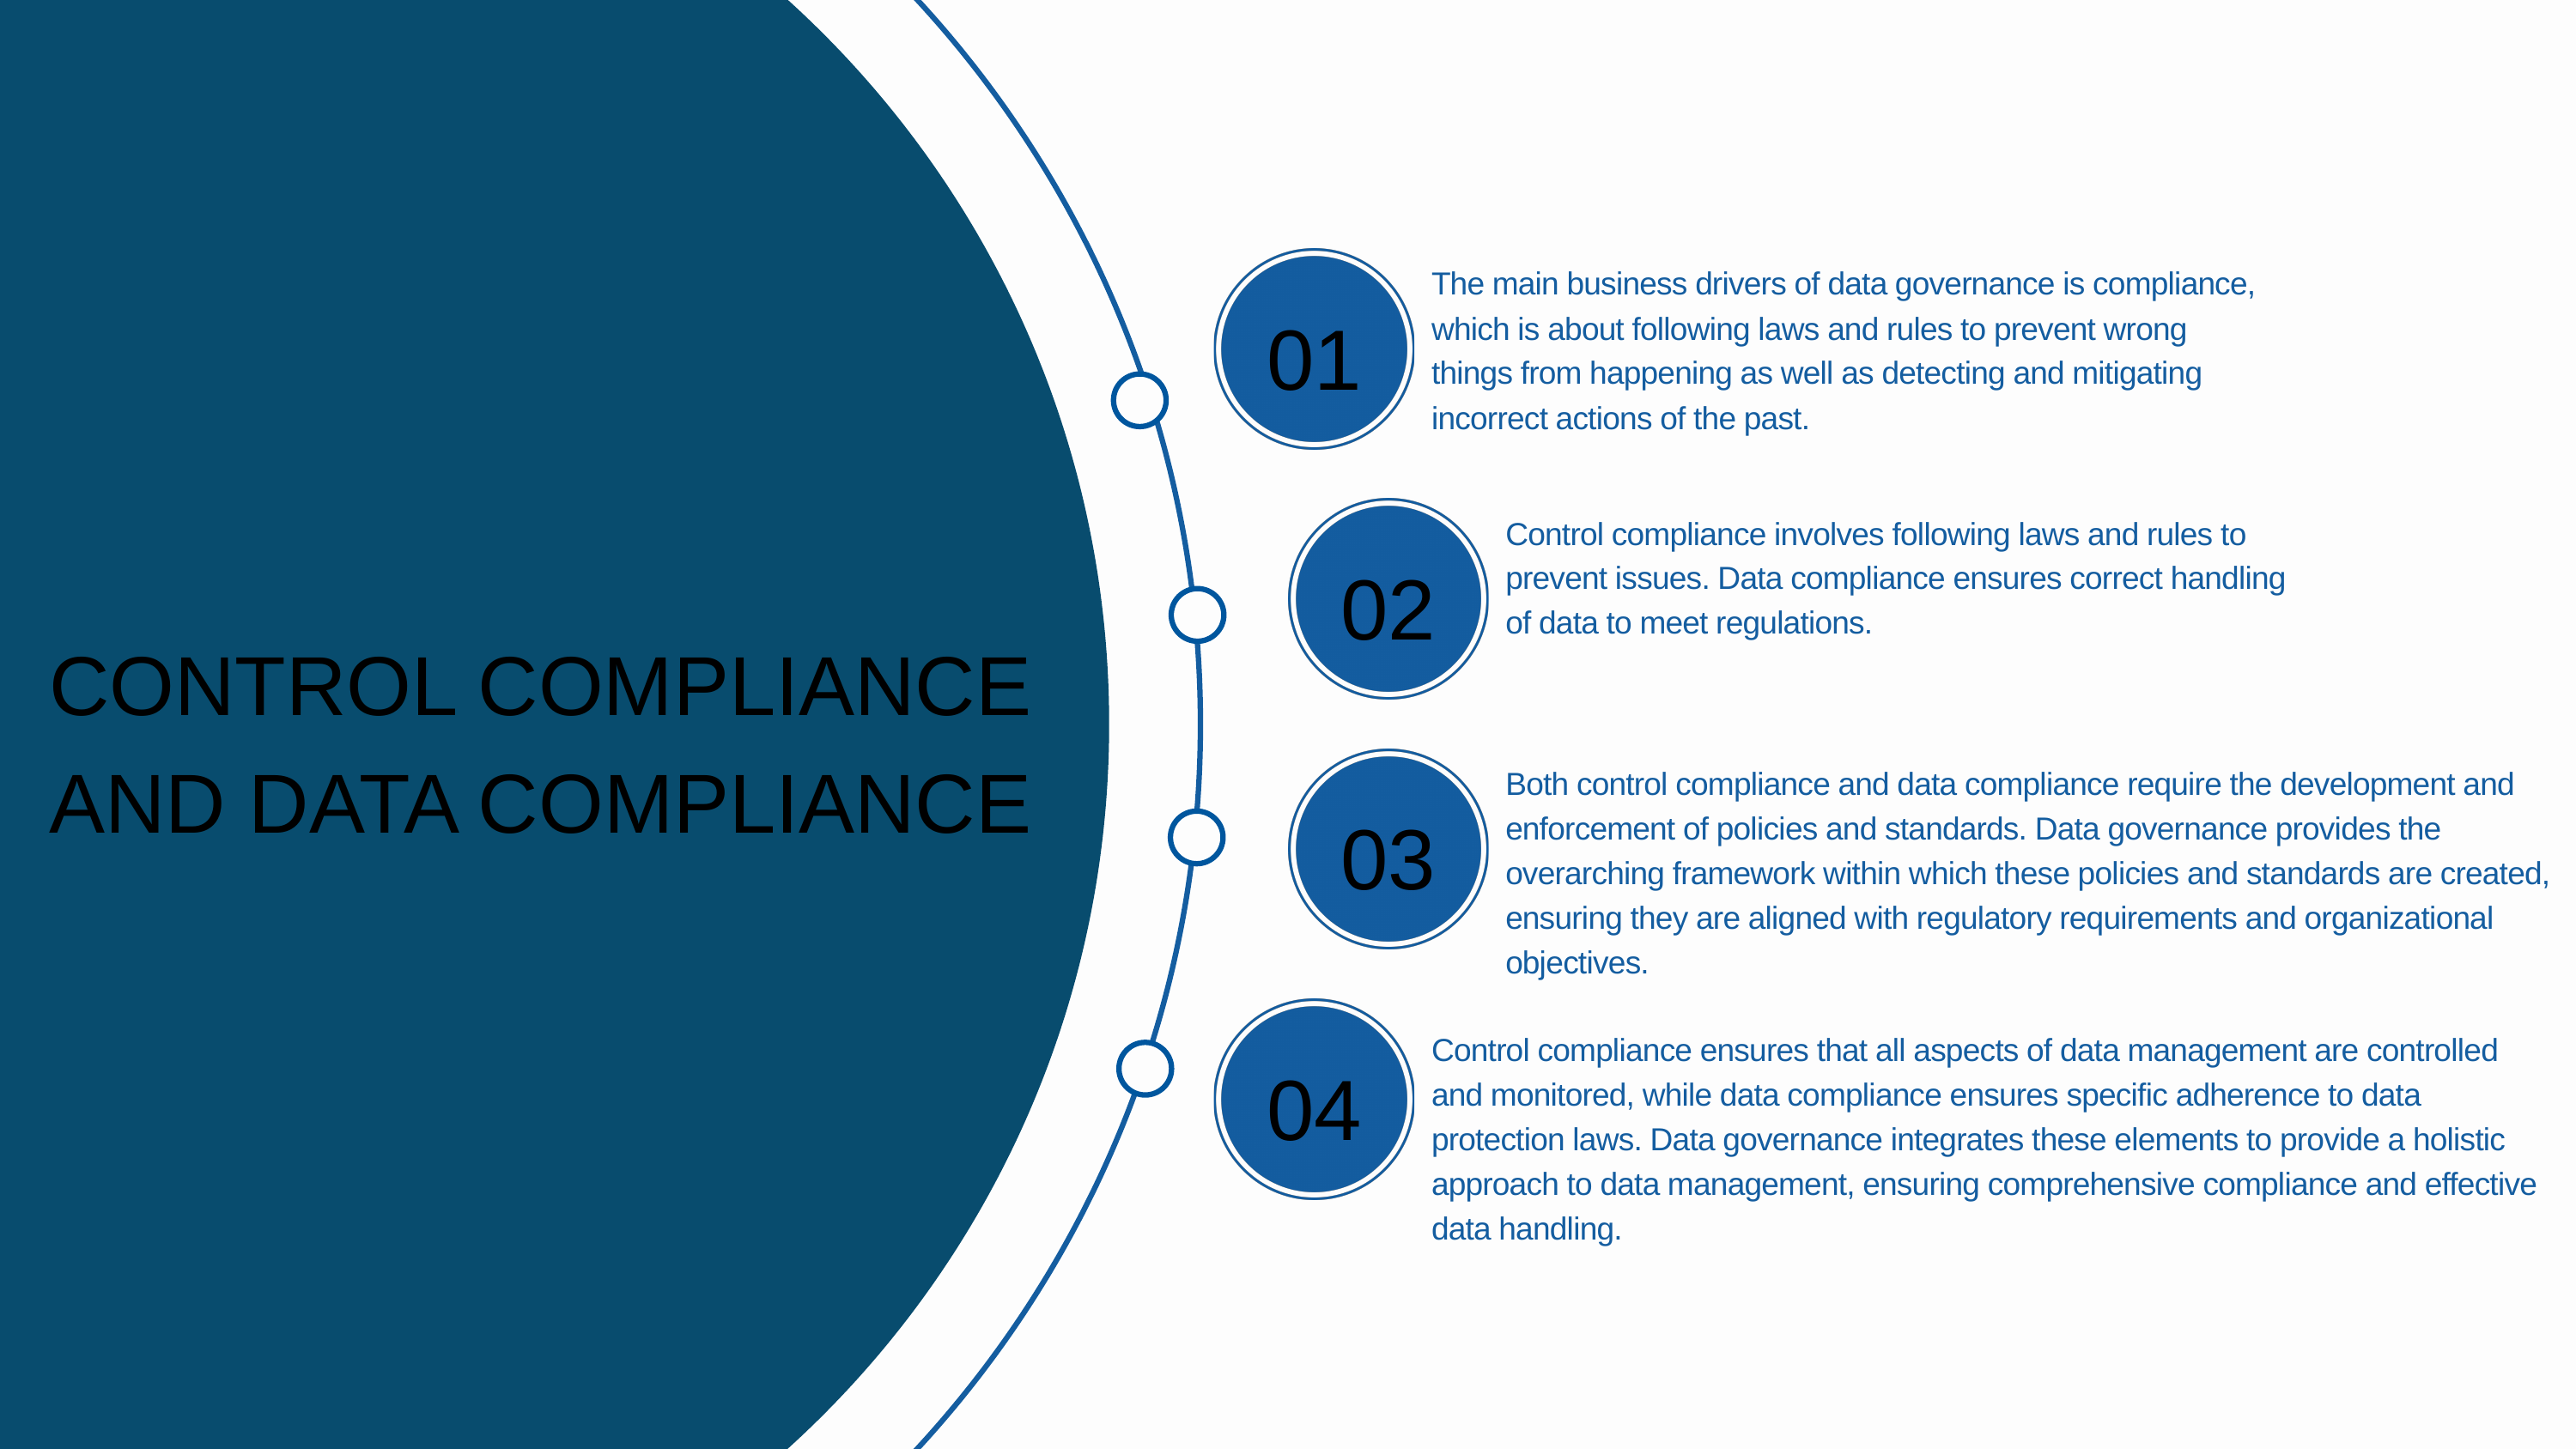

The main business drivers of data governance is compliance, which is about following laws and rules to prevent wrong things from happening as well as detecting and mitigating incorrect actions of the past.
01

Control compliance involves following laws and rules to prevent issues. Data compliance ensures correct handling of data to meet regulations.

02

CONTROL COMPLIANCE AND DATA COMPLIANCE

Both control compliance and data compliance require the development and enforcement of policies and standards. Data governance provides the overarching framework within which these policies and standards are created, ensuring they are aligned with regulatory requirements and organizational objectives.
03

Control compliance ensures that all aspects of data management are controlled and monitored, while data compliance ensures specific adherence to data protection laws. Data governance integrates these elements to provide a holistic approach to data management, ensuring comprehensive compliance and effective data handling.

04